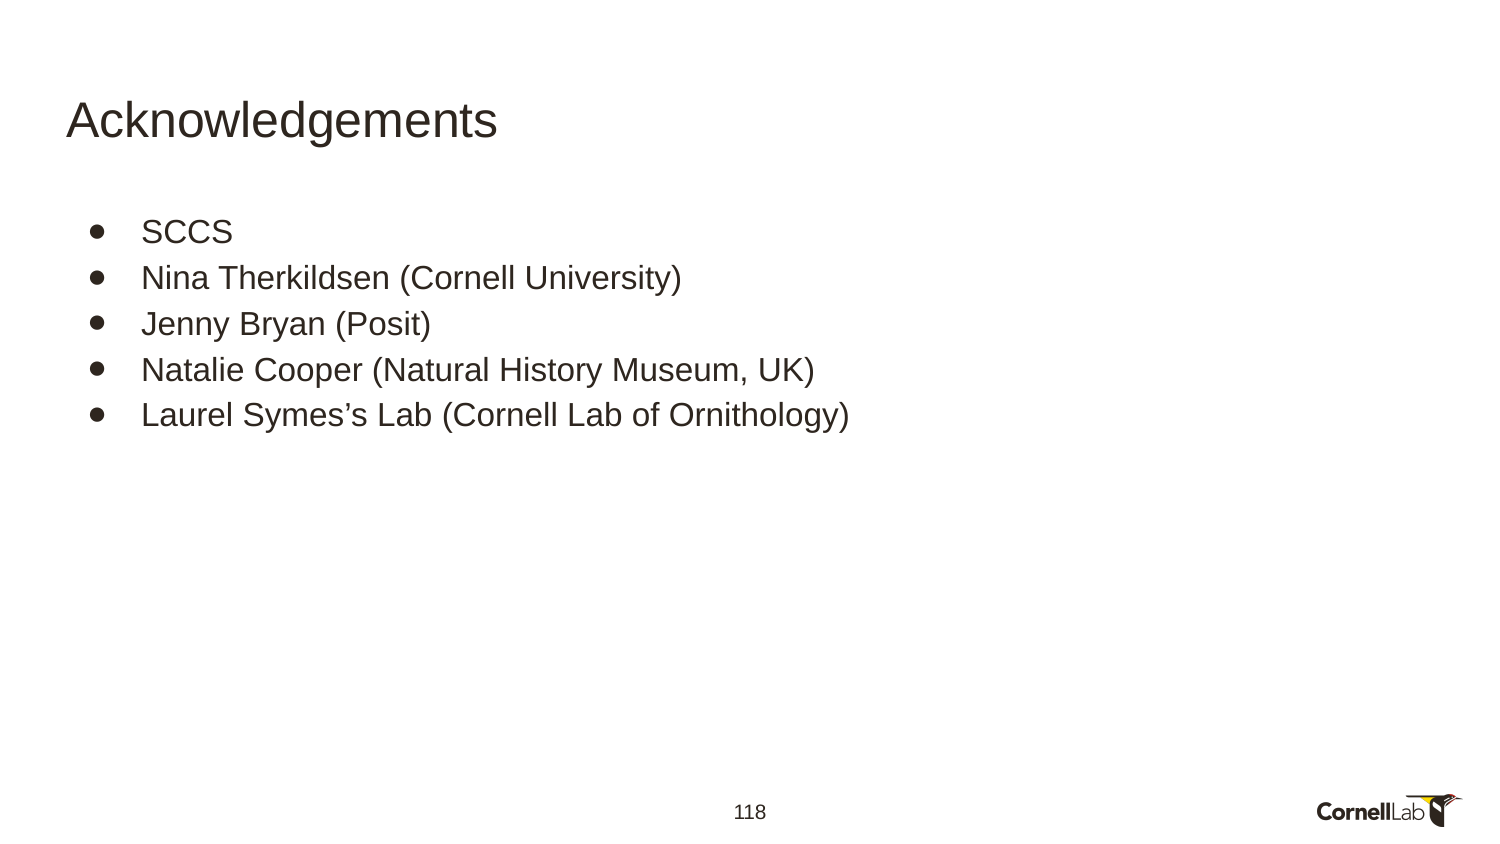

# Acknowledgements
SCCS
Nina Therkildsen (Cornell University)
Jenny Bryan (Posit)
Natalie Cooper (Natural History Museum, UK)
Laurel Symes’s Lab (Cornell Lab of Ornithology)
118